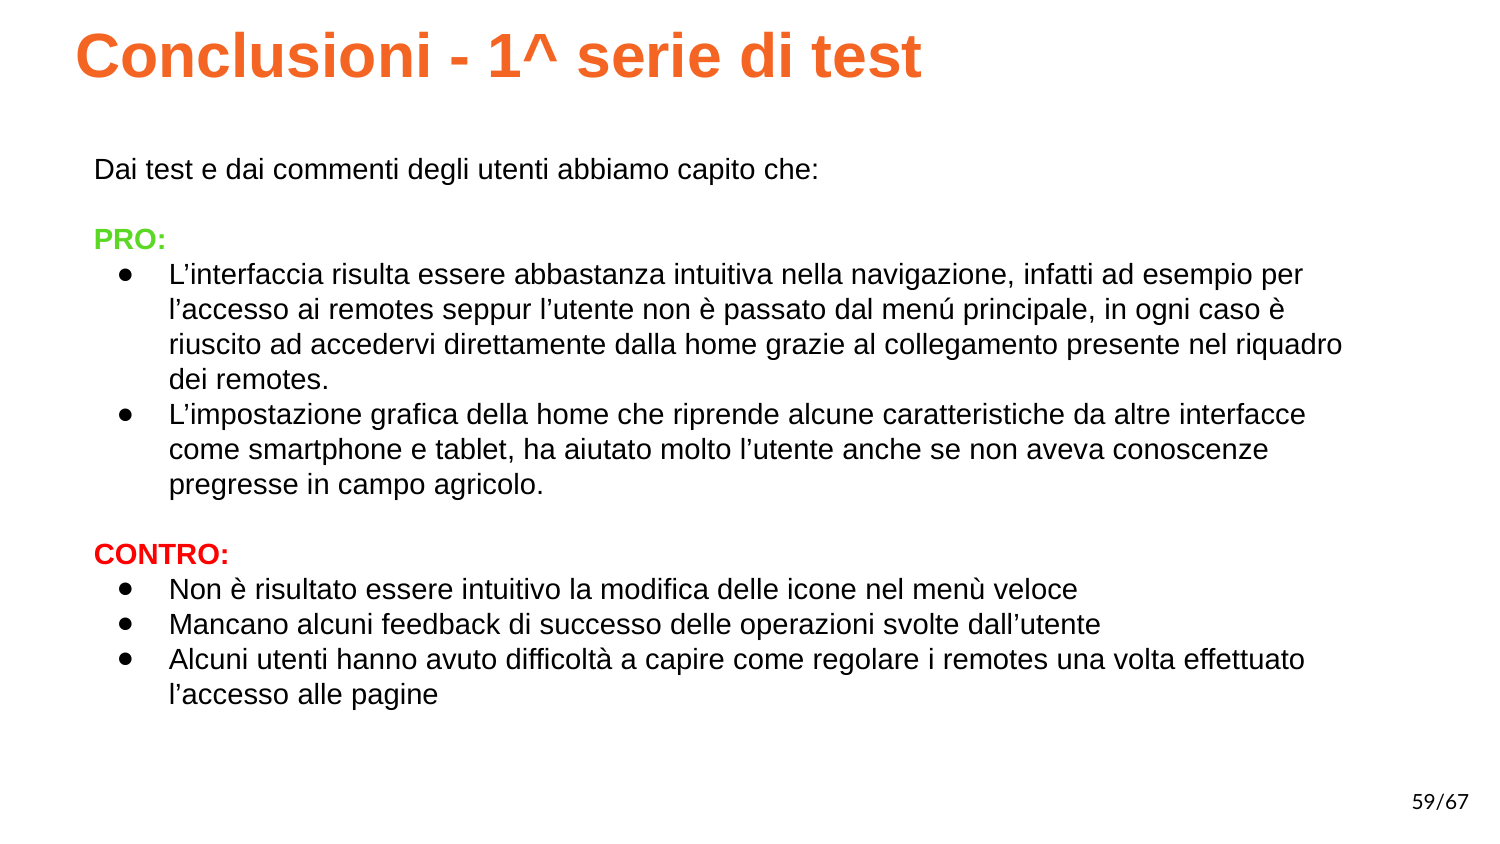

Conclusioni - 1^ serie di test

Dai test e dai commenti degli utenti abbiamo capito che:

PRO:
L’interfaccia risulta essere abbastanza intuitiva nella navigazione, infatti ad esempio per l’accesso ai remotes seppur l’utente non è passato dal menú principale, in ogni caso è riuscito ad accedervi direttamente dalla home grazie al collegamento presente nel riquadro dei remotes.
L’impostazione grafica della home che riprende alcune caratteristiche da altre interfacce come smartphone e tablet, ha aiutato molto l’utente anche se non aveva conoscenze pregresse in campo agricolo.

CONTRO:
Non è risultato essere intuitivo la modifica delle icone nel menù veloce
Mancano alcuni feedback di successo delle operazioni svolte dall’utente
Alcuni utenti hanno avuto difficoltà a capire come regolare i remotes una volta effettuato l’accesso alle pagine
59/67